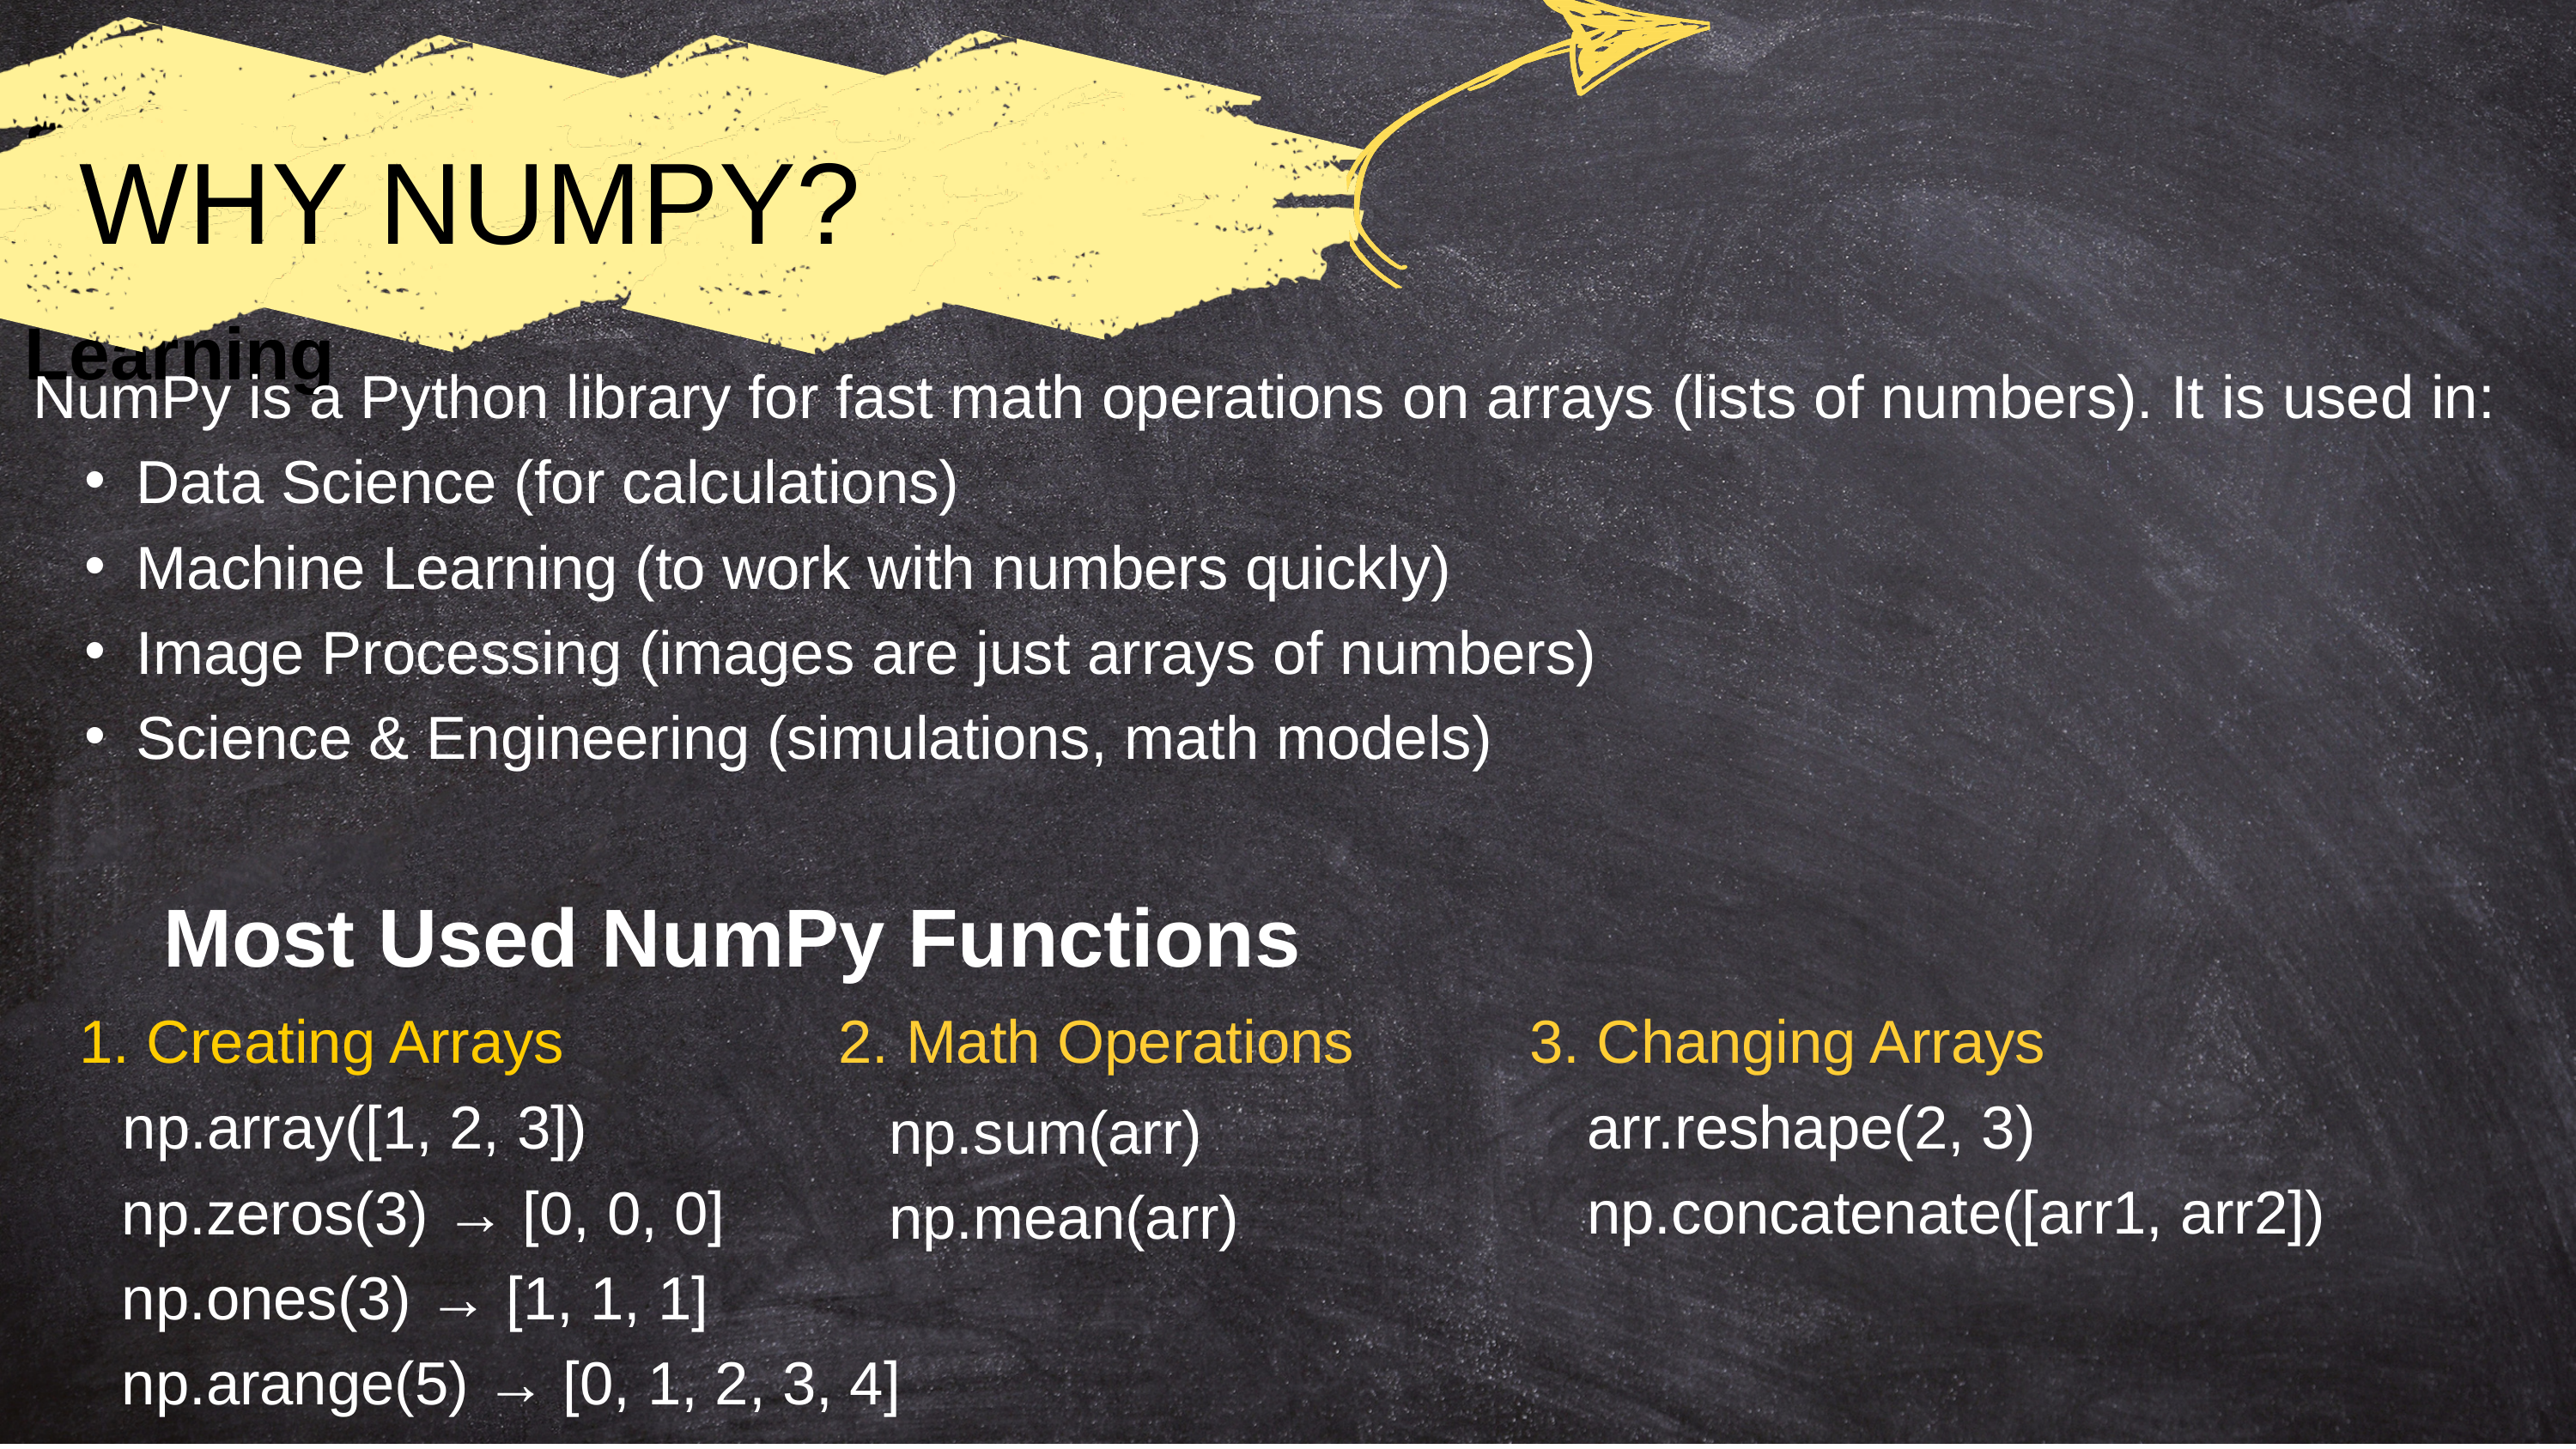

Supervised Learning

WHY NUMPY?
NumPy is a Python library for fast math operations on arrays (lists of numbers). It is used in:
Data Science (for calculations)
Machine Learning (to work with numbers quickly)
Image Processing (images are just arrays of numbers)
Science & Engineering (simulations, math models)
Most Used NumPy Functions
1. Creating Arrays
np.array([1, 2, 3])
np.zeros(3) → [0, 0, 0]
np.ones(3) → [1, 1, 1]
np.arange(5) → [0, 1, 2, 3, 4]
2. Math Operations
np.sum(arr)
np.mean(arr)
3. Changing Arrays
arr.reshape(2, 3)
np.concatenate([arr1, arr2])